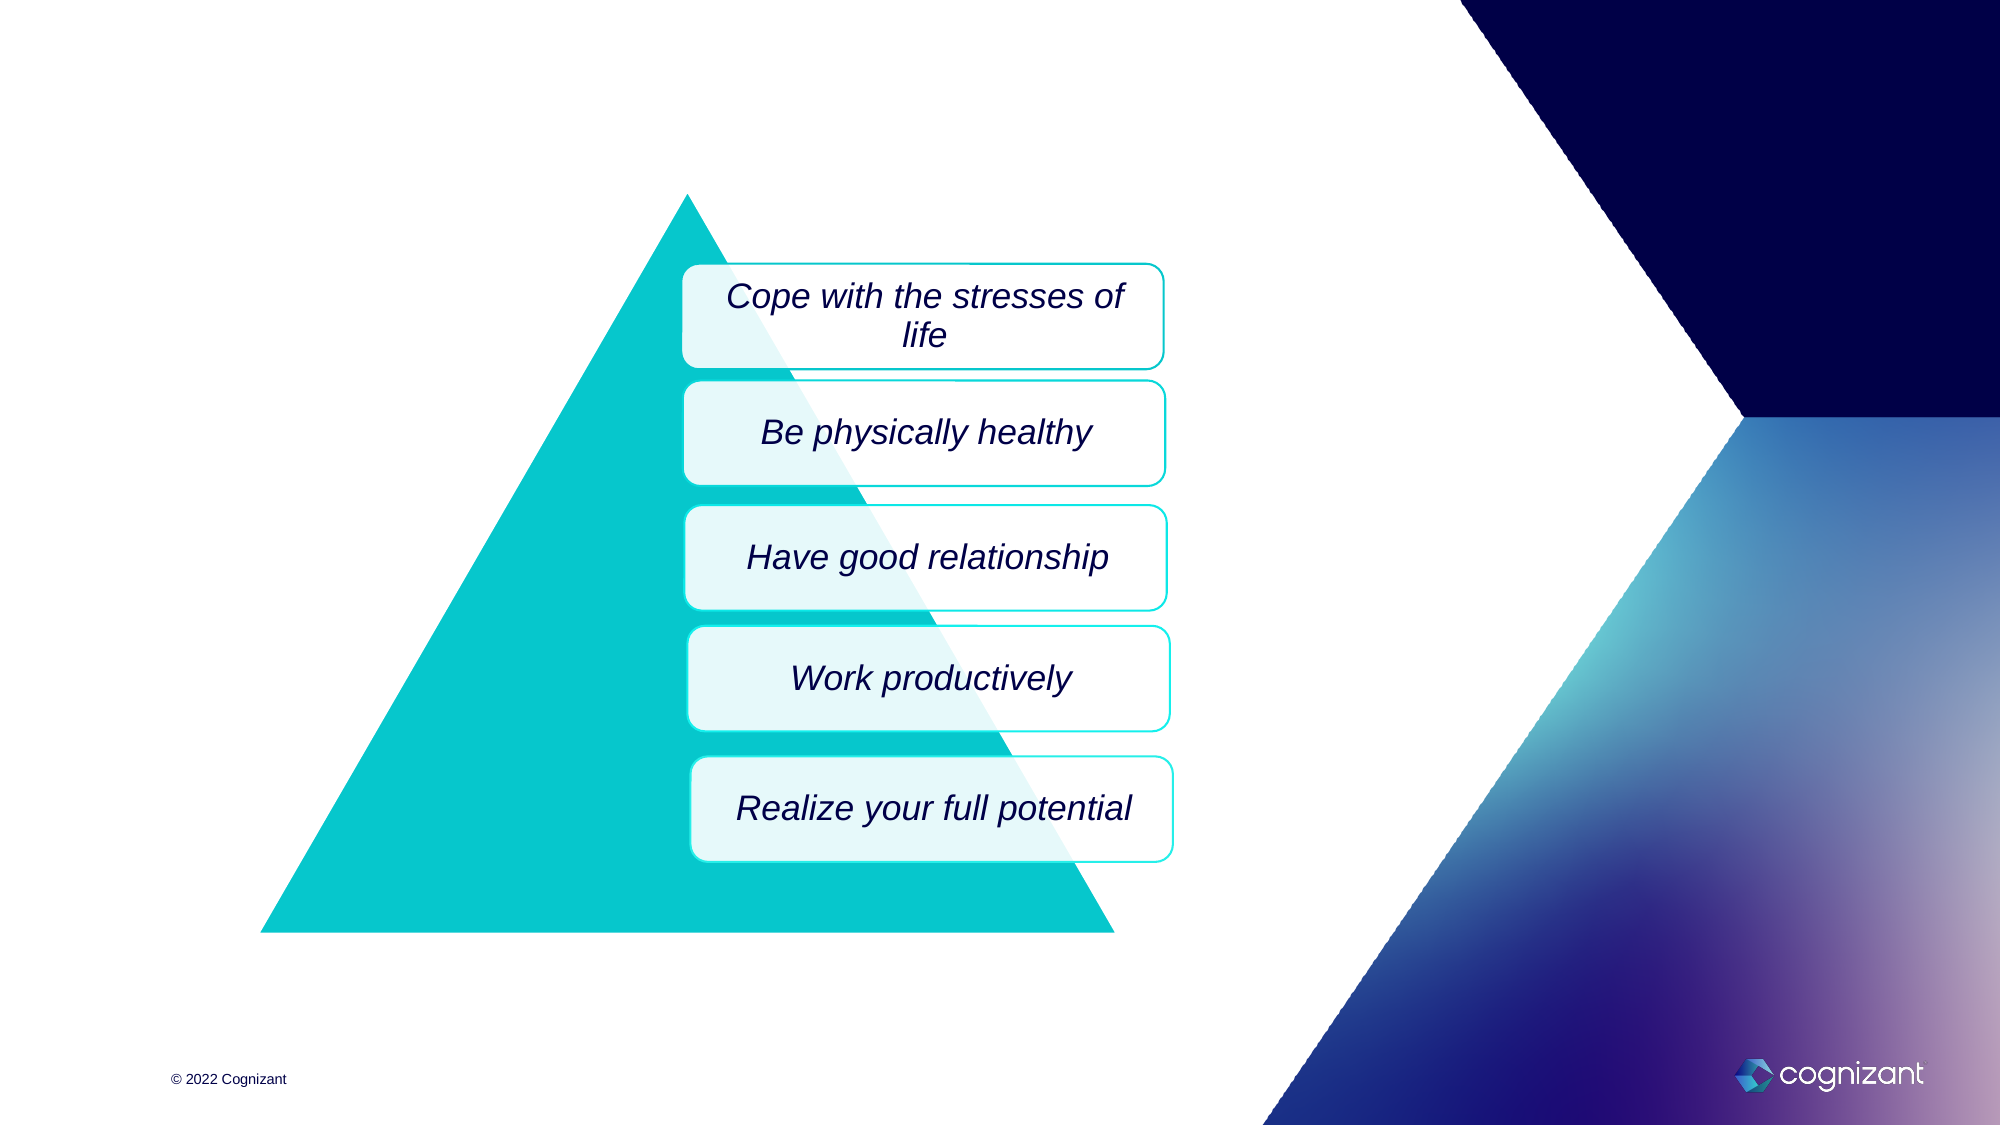

Cope with the stresses of life
Be physically healthy
Have good relationship
Work productively
Realize your full potential
© 2022 Cognizant